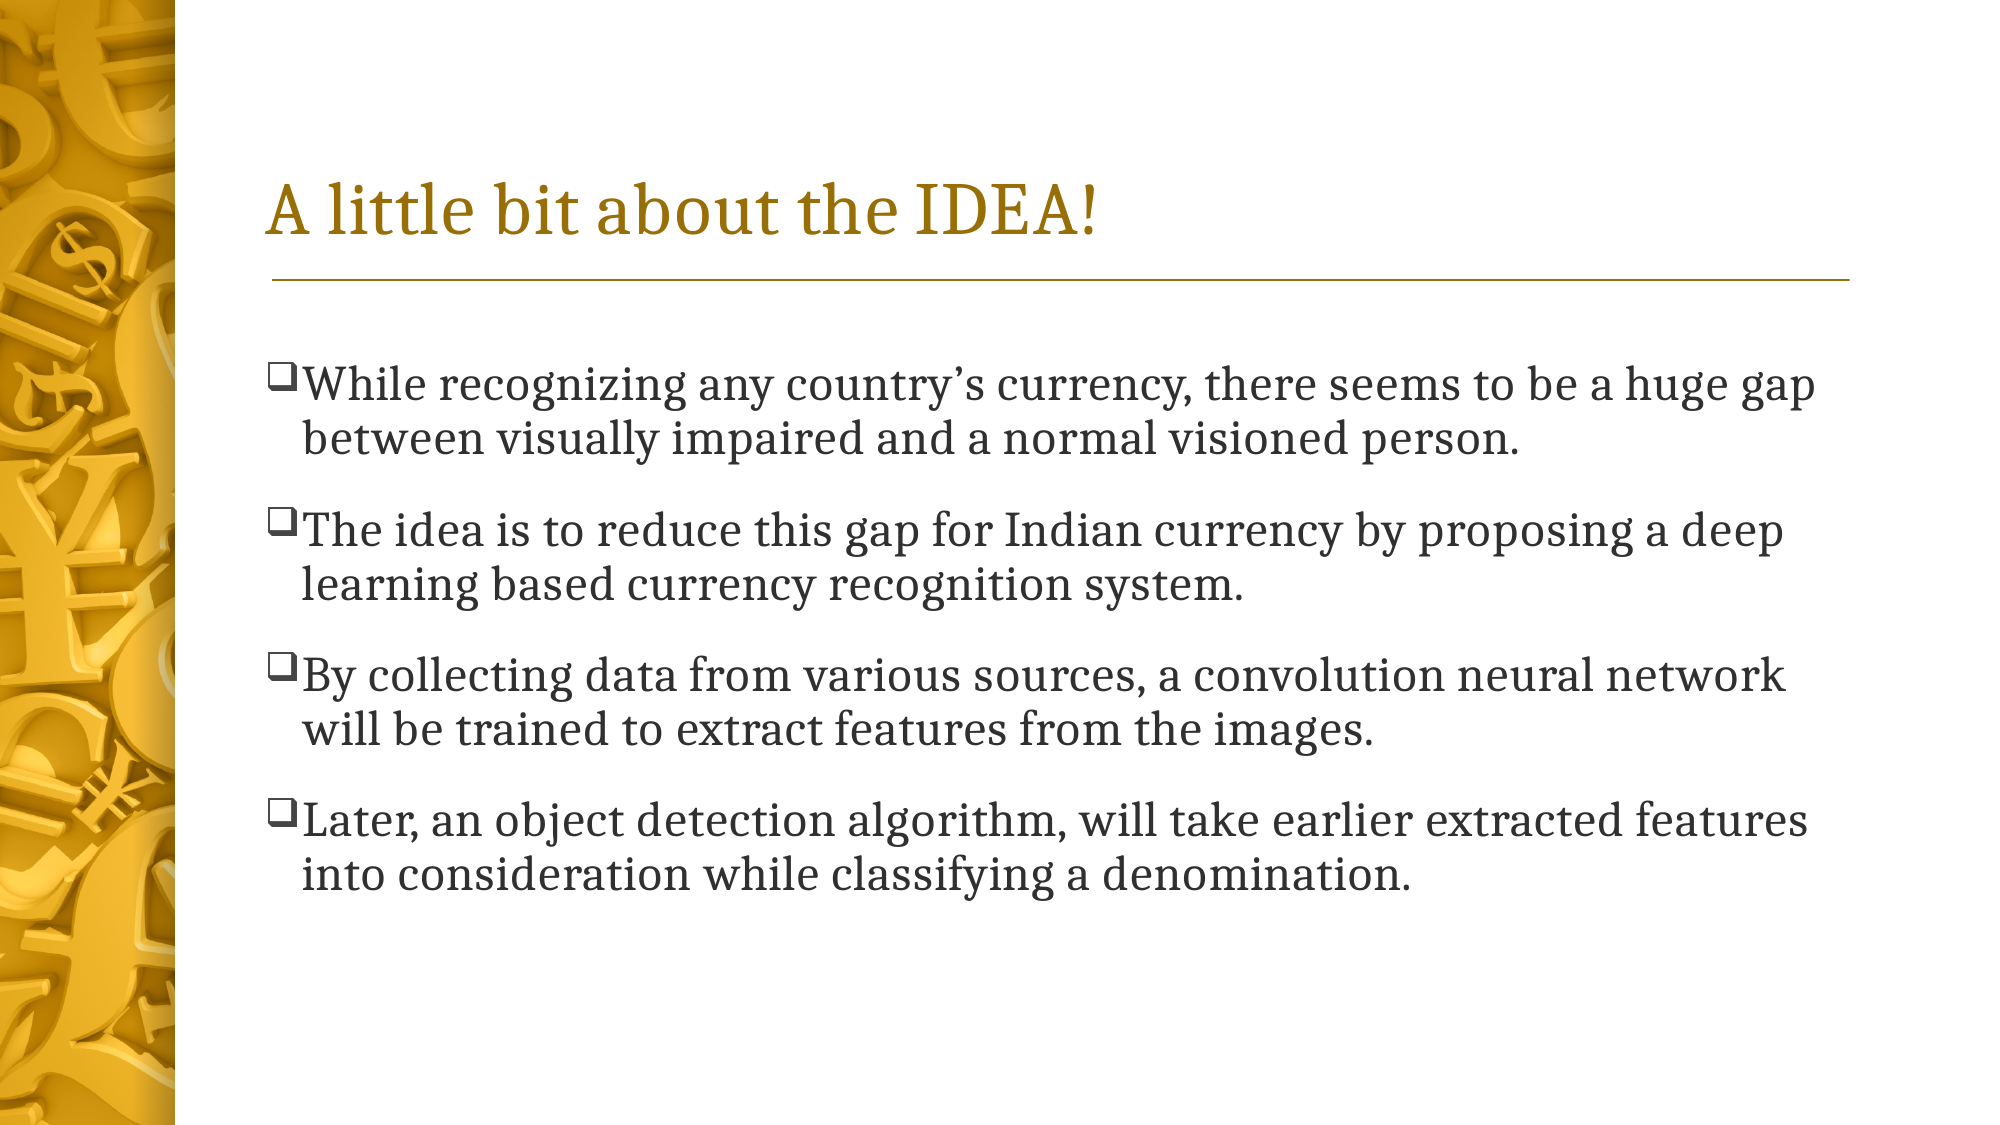

# A little bit about the IDEA!
While recognizing any country’s currency, there seems to be a huge gap between visually impaired and a normal visioned person.
The idea is to reduce this gap for Indian currency by proposing a deep learning based currency recognition system.
By collecting data from various sources, a convolution neural network will be trained to extract features from the images.
Later, an object detection algorithm, will take earlier extracted features into consideration while classifying a denomination.